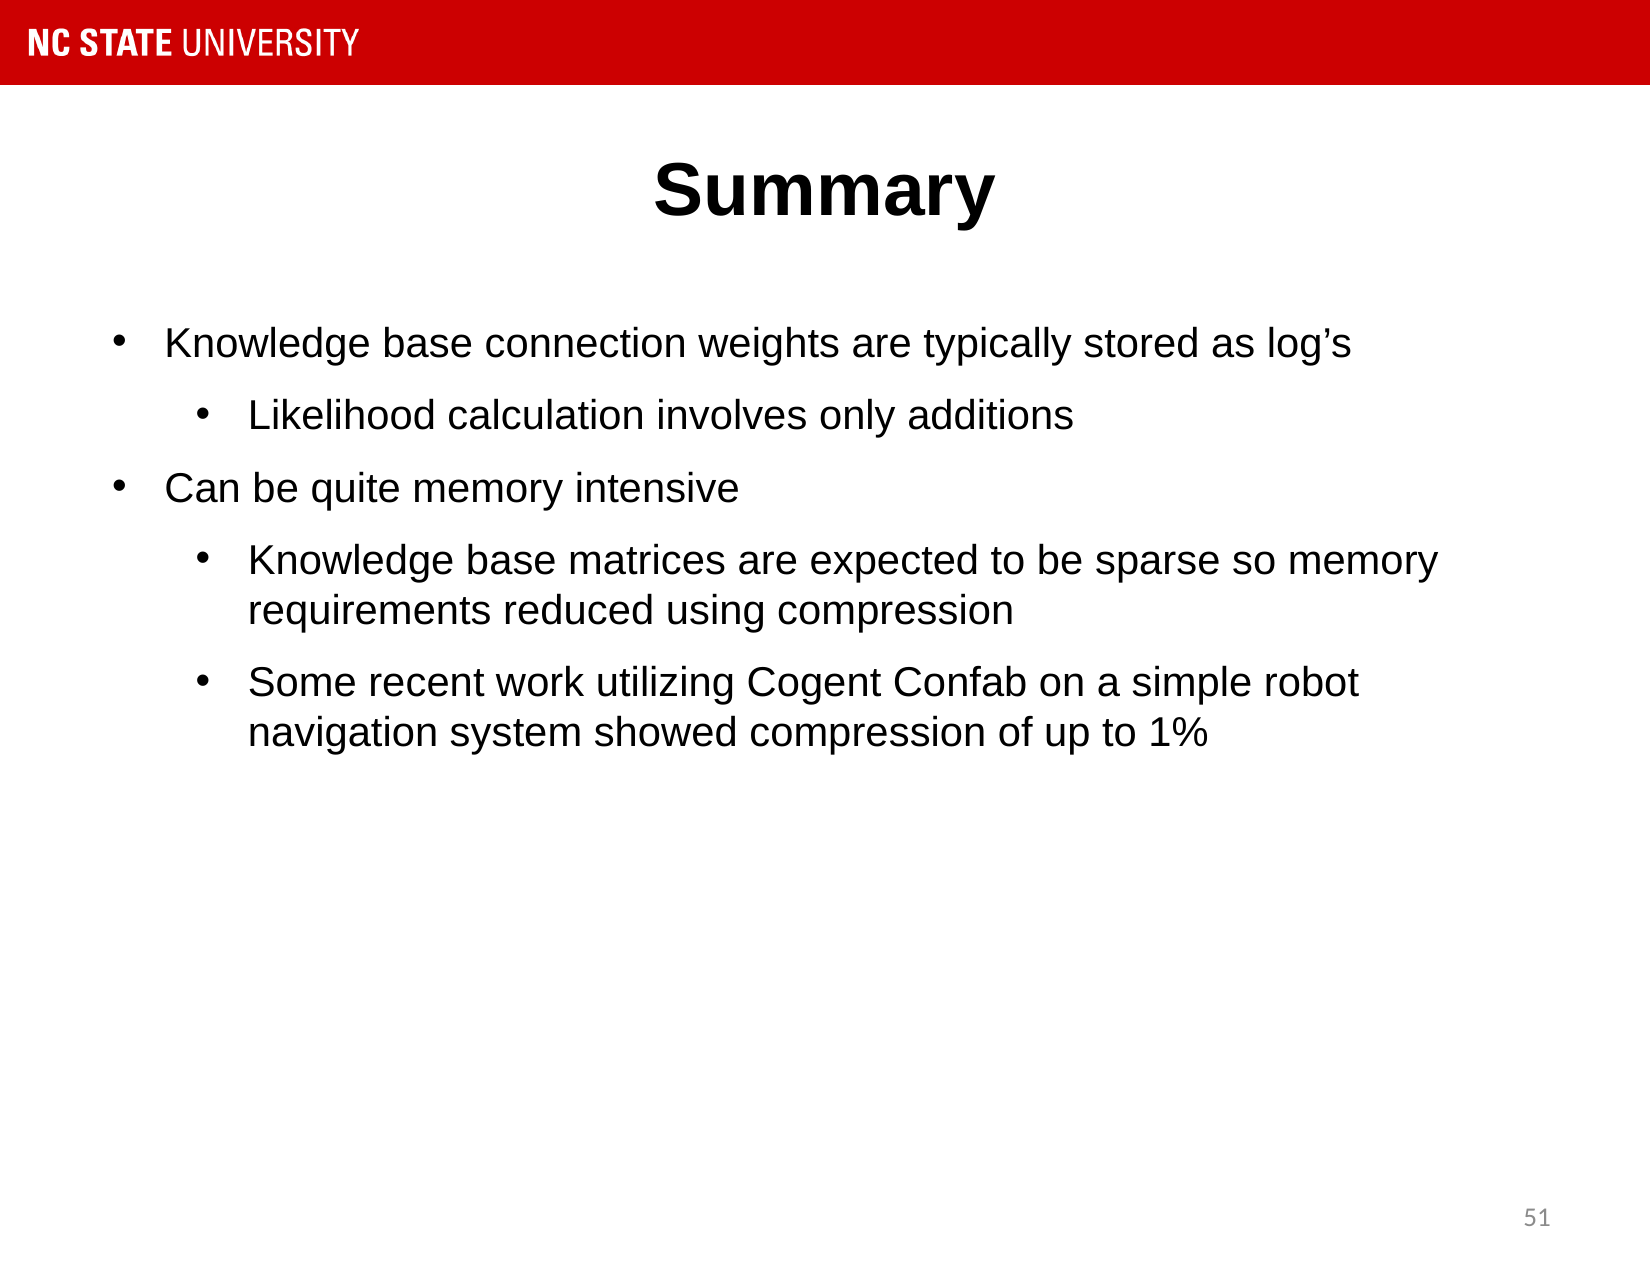

# Summary
Knowledge base connection weights are typically stored as log’s
Likelihood calculation involves only additions
Can be quite memory intensive
Knowledge base matrices are expected to be sparse so memory requirements reduced using compression
Some recent work utilizing Cogent Confab on a simple robot navigation system showed compression of up to 1%
51